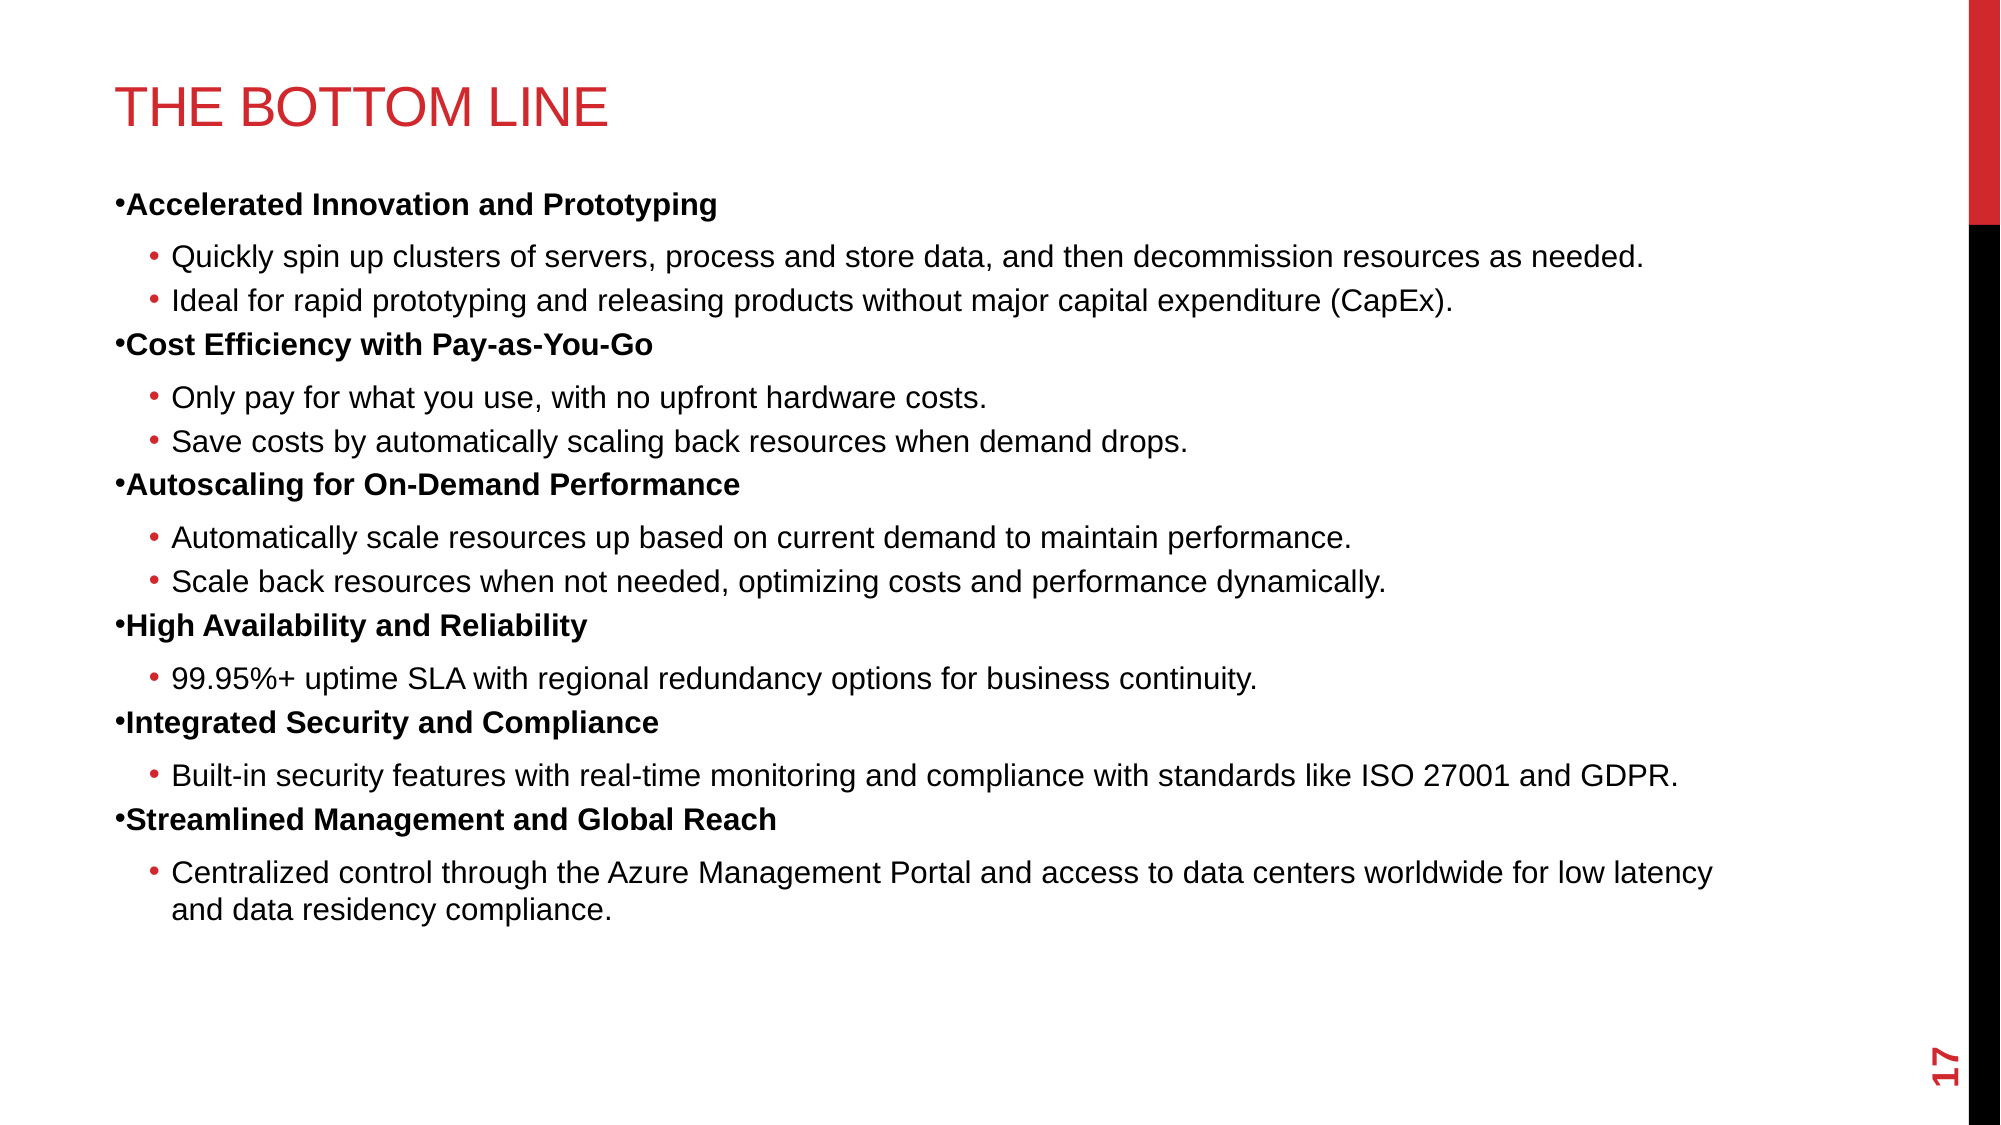

# The Bottom line
Accelerated Innovation and Prototyping
Quickly spin up clusters of servers, process and store data, and then decommission resources as needed.
Ideal for rapid prototyping and releasing products without major capital expenditure (CapEx).
Cost Efficiency with Pay-as-You-Go
Only pay for what you use, with no upfront hardware costs.
Save costs by automatically scaling back resources when demand drops.
Autoscaling for On-Demand Performance
Automatically scale resources up based on current demand to maintain performance.
Scale back resources when not needed, optimizing costs and performance dynamically.
High Availability and Reliability
99.95%+ uptime SLA with regional redundancy options for business continuity.
Integrated Security and Compliance
Built-in security features with real-time monitoring and compliance with standards like ISO 27001 and GDPR.
Streamlined Management and Global Reach
Centralized control through the Azure Management Portal and access to data centers worldwide for low latency and data residency compliance.

17